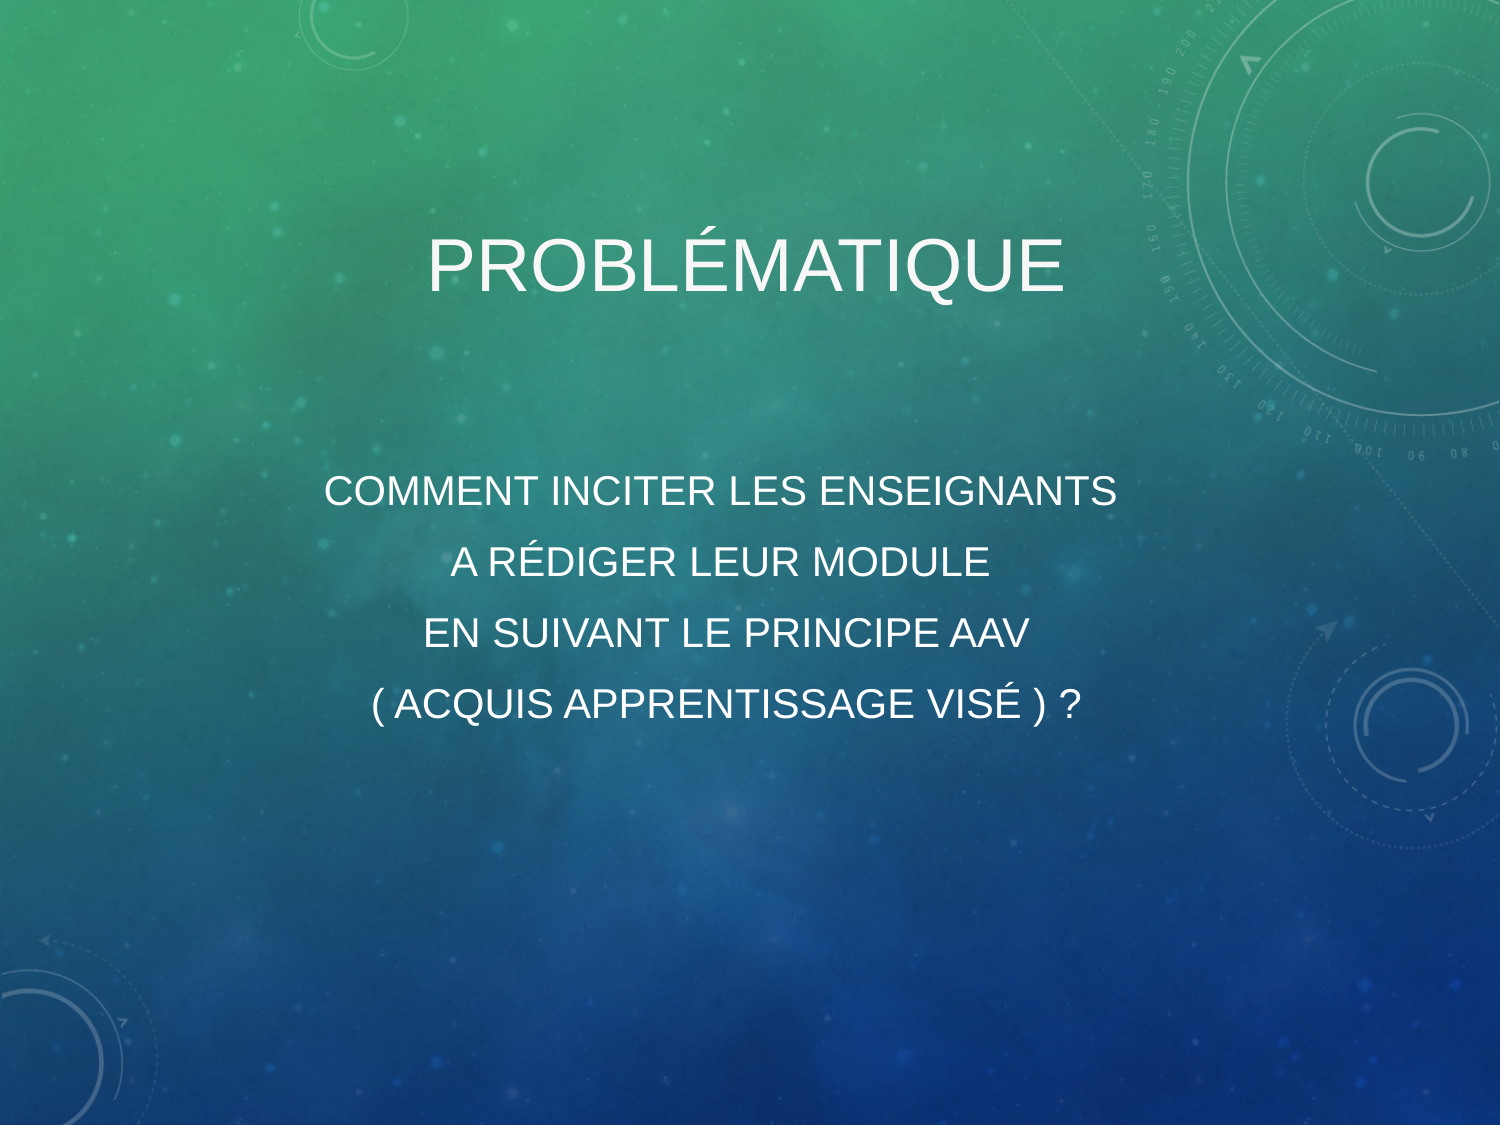

# Problématique
Comment Inciter les enseignants
a rédiger leur module
 en suivant le principe AAV
( Acquis Apprentissage visé ) ?